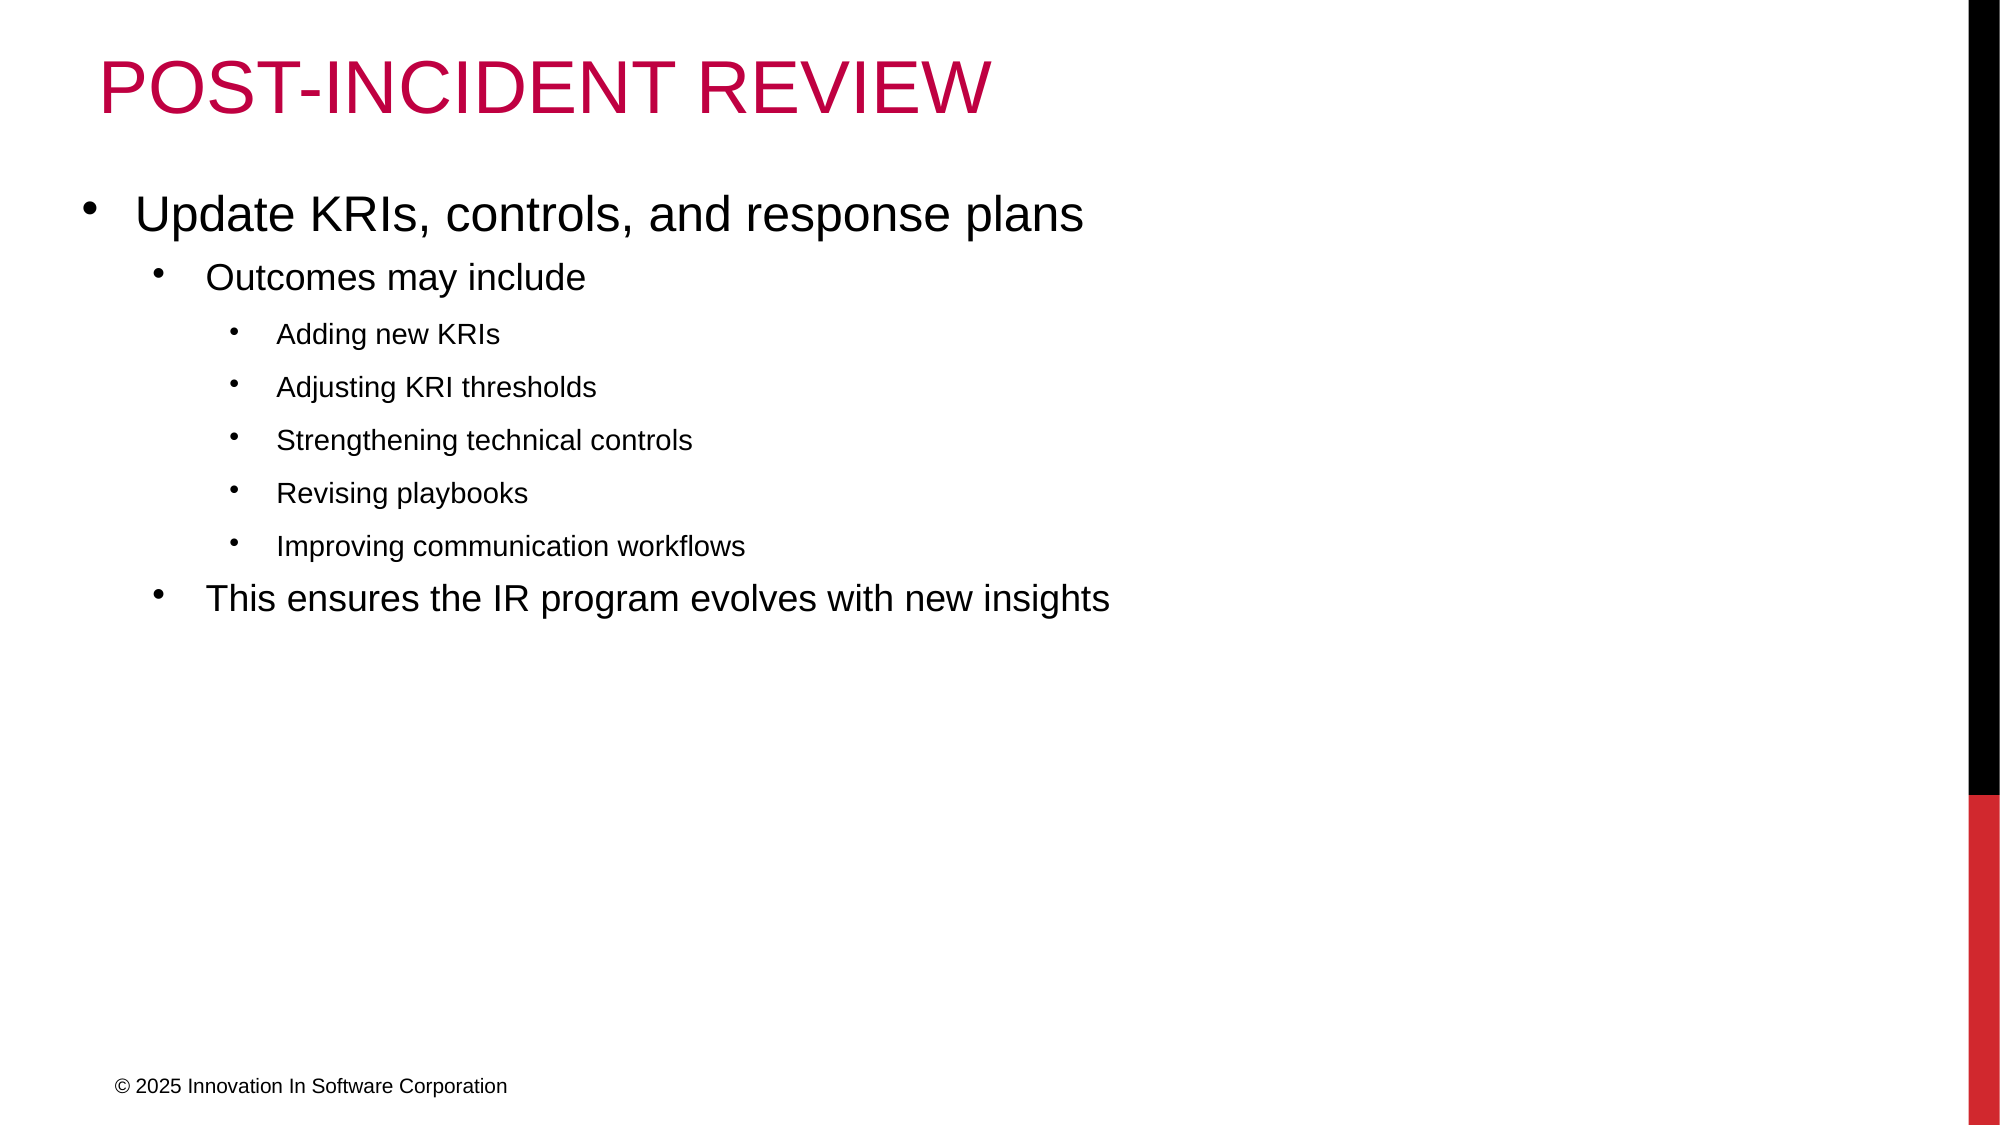

# Post-Incident Review
Update KRIs, controls, and response plans
Outcomes may include
Adding new KRIs
Adjusting KRI thresholds
Strengthening technical controls
Revising playbooks
Improving communication workflows
This ensures the IR program evolves with new insights
© 2025 Innovation In Software Corporation